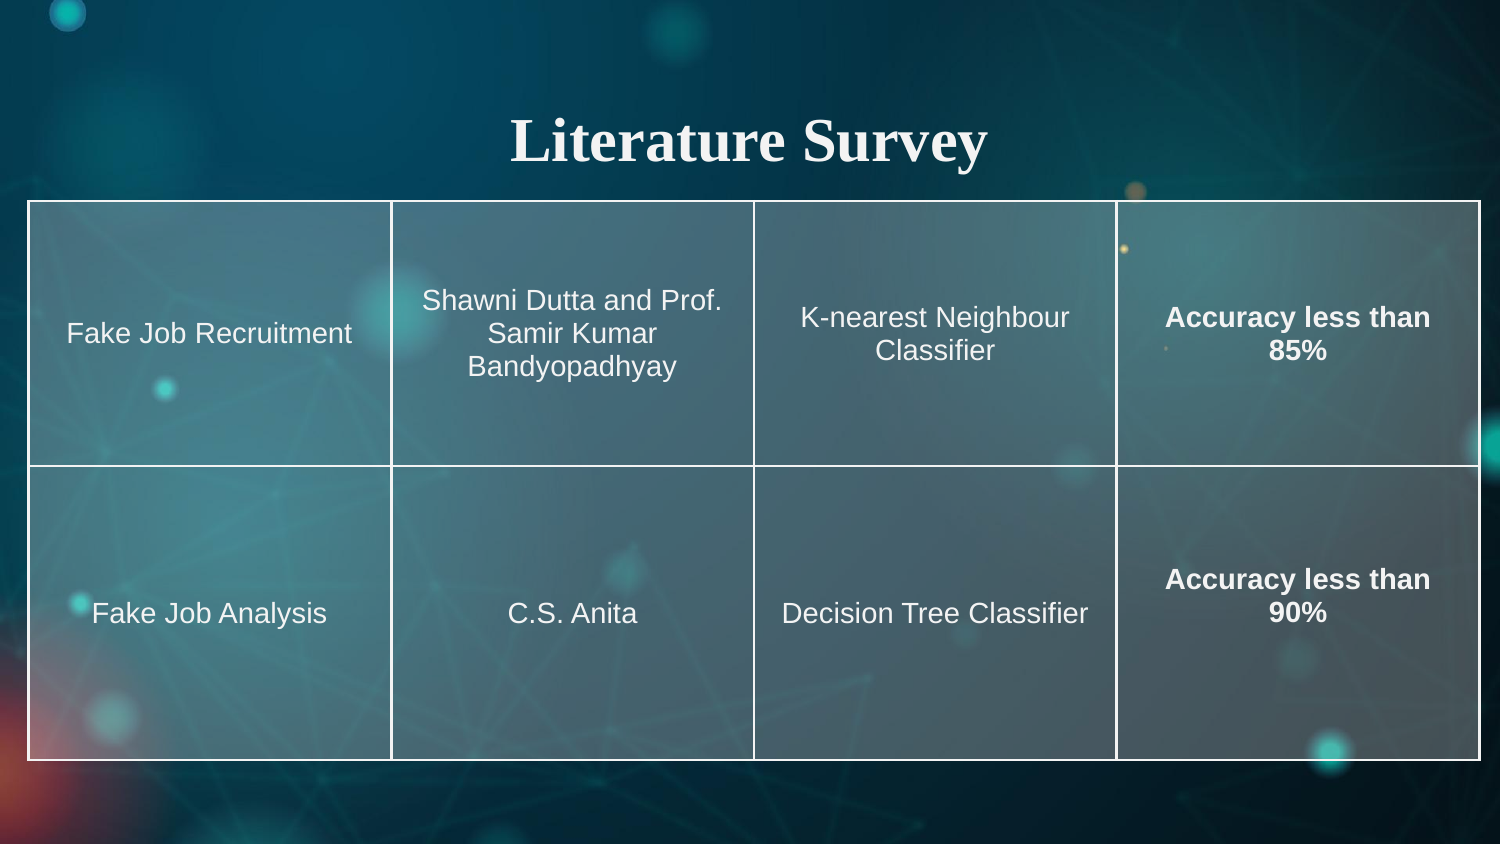

# Literature Survey
| Fake Job Recruitment | Shawni Dutta and Prof. Samir Kumar Bandyopadhyay | K-nearest Neighbour Classifier | Accuracy less than 85% |
| --- | --- | --- | --- |
| Fake Job Analysis | C.S. Anita | Decision Tree Classifier | Accuracy less than 90% |